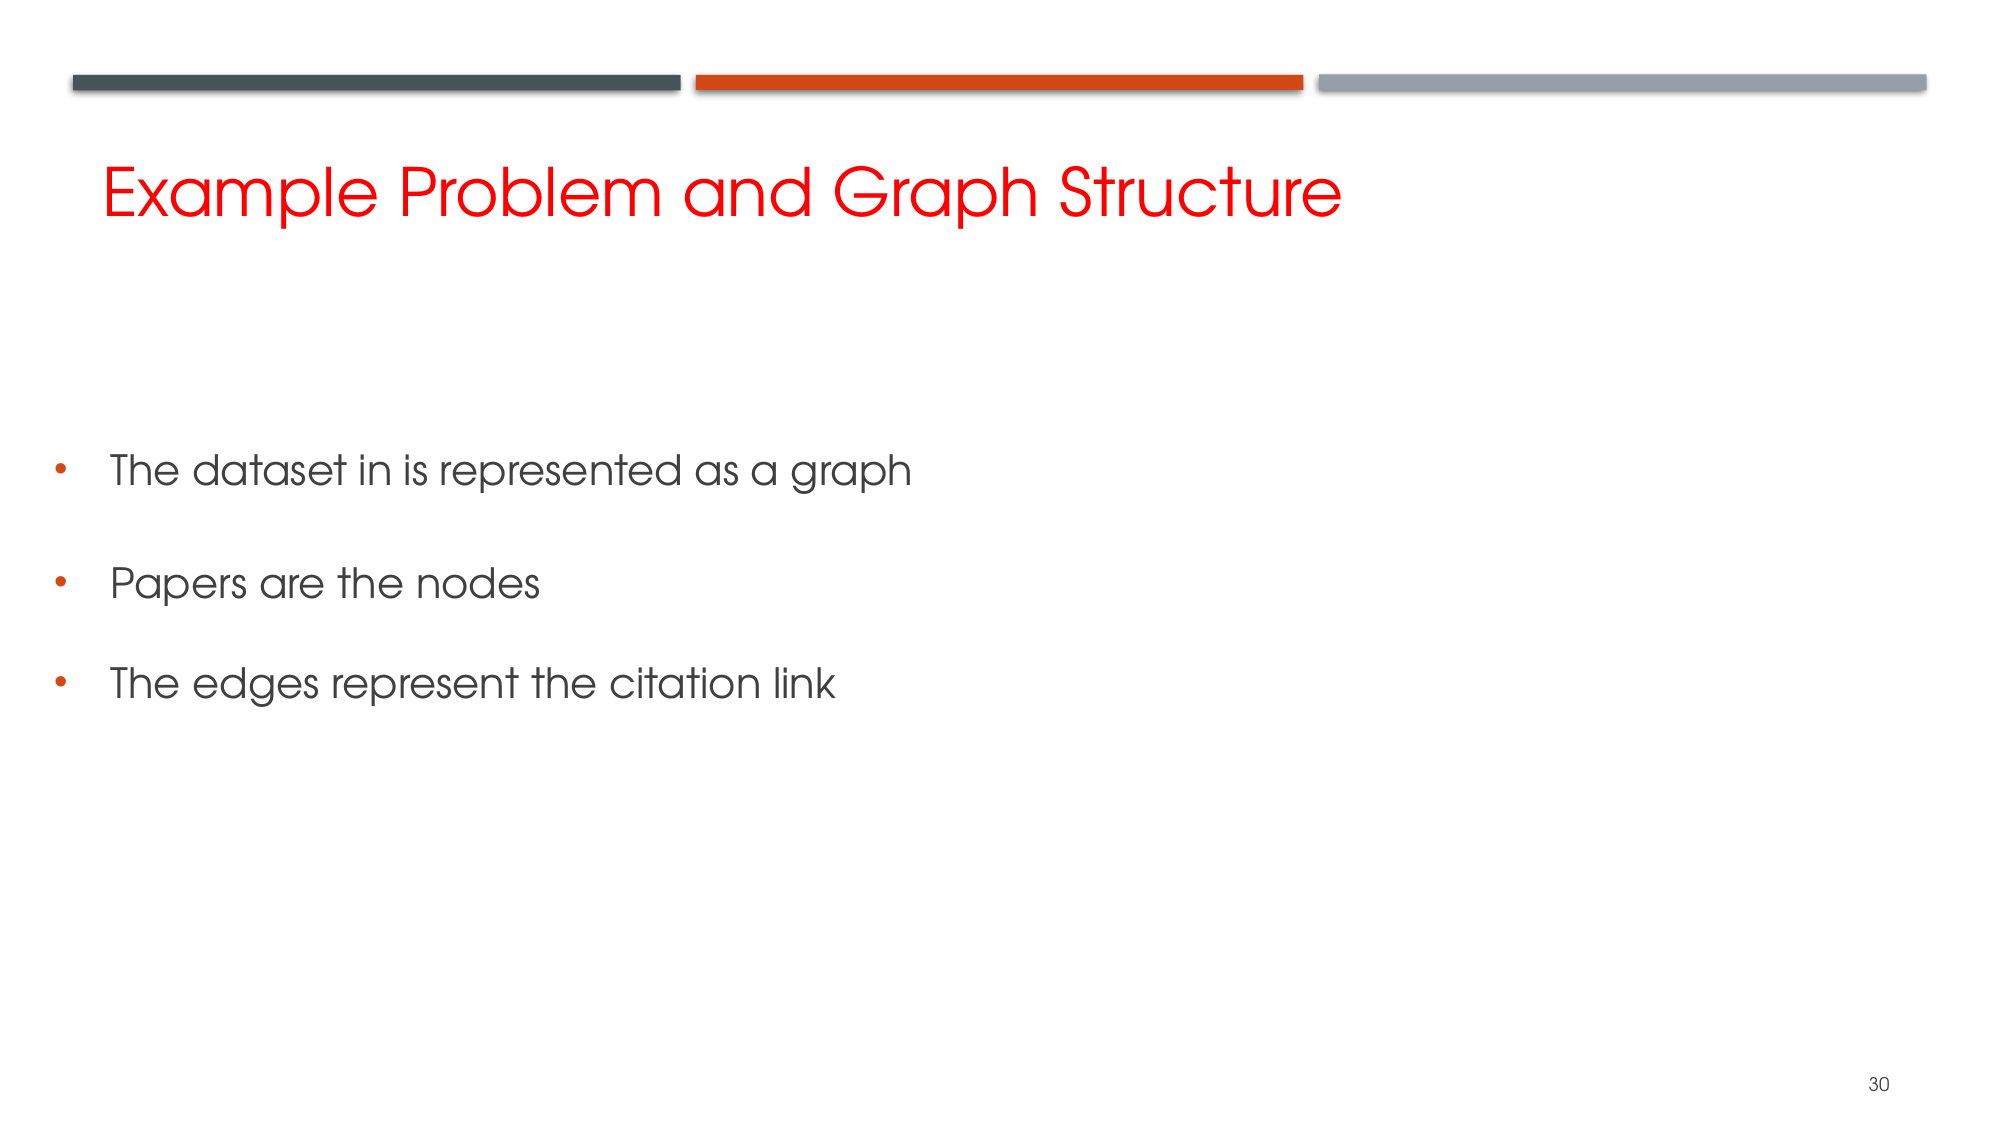

# Example Problem and Graph Structure​
The dataset in is represented as a graph

Papers are the nodes

The edges represent the citation link

30